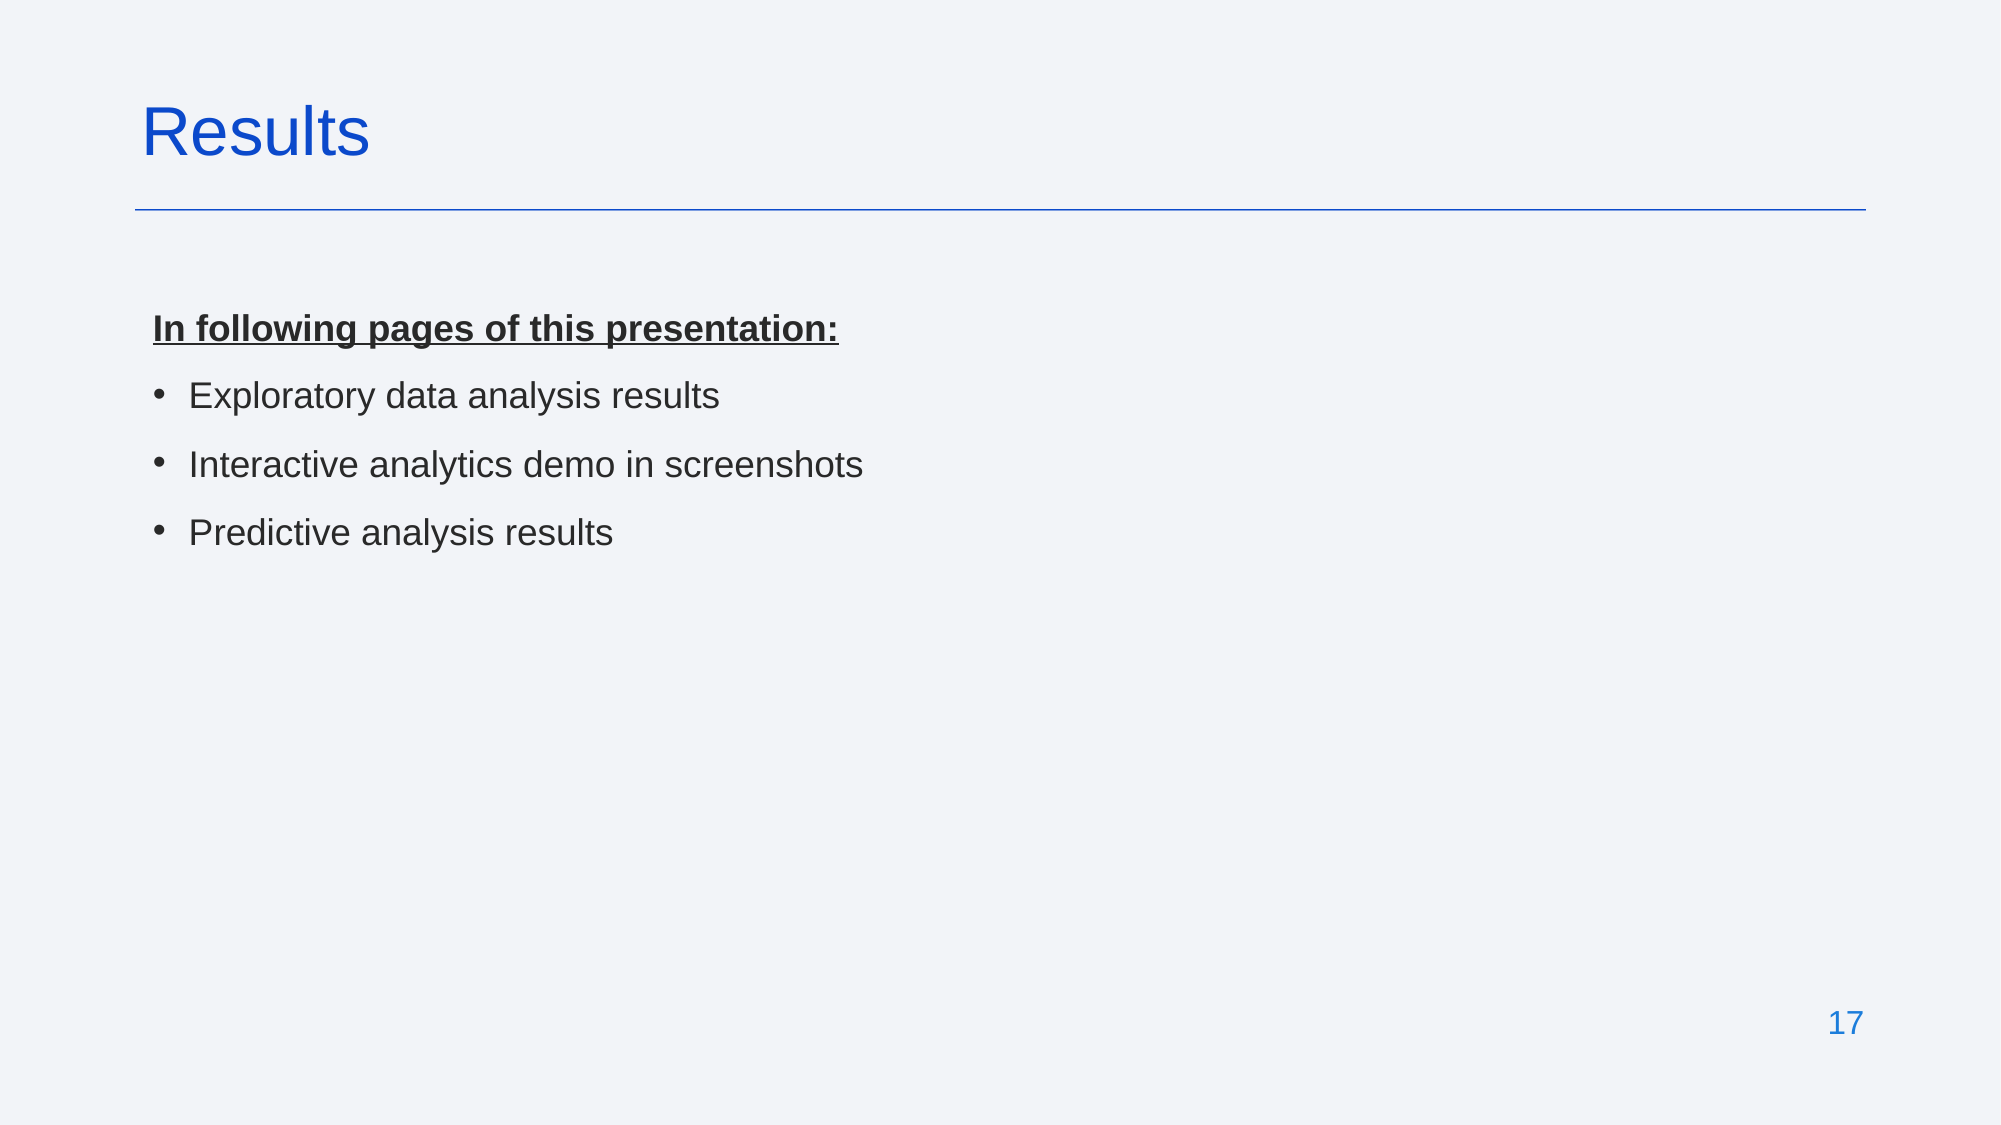

Results
In following pages of this presentation:
Exploratory data analysis results
Interactive analytics demo in screenshots
Predictive analysis results

17